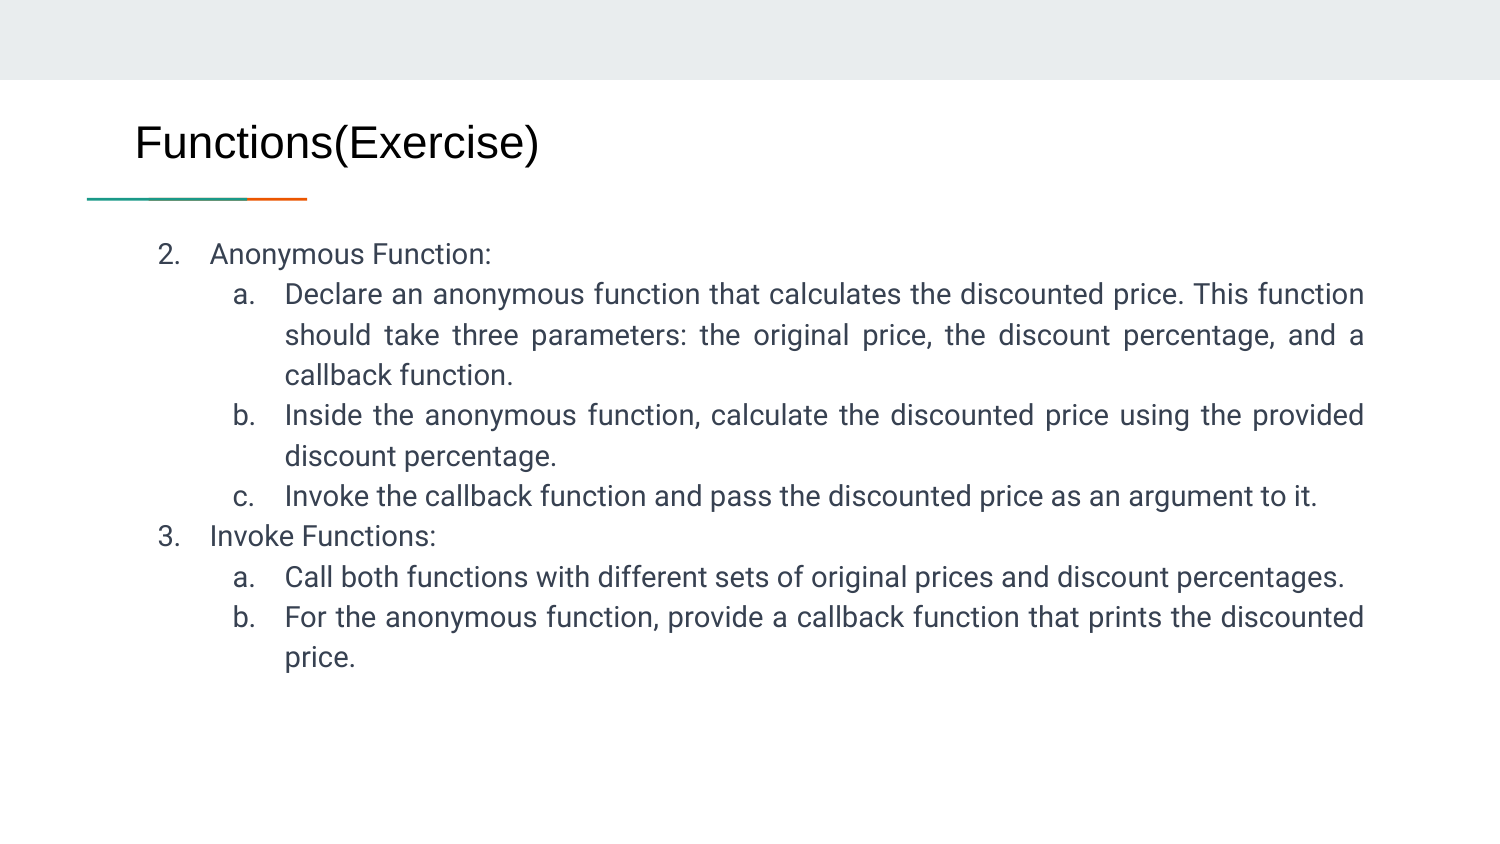

# Functions(Exercise)

Anonymous Function:
Declare an anonymous function that calculates the discounted price. This function should take three parameters: the original price, the discount percentage, and a callback function.
Inside the anonymous function, calculate the discounted price using the provided discount percentage.
Invoke the callback function and pass the discounted price as an argument to it.
Invoke Functions:
Call both functions with different sets of original prices and discount percentages.
For the anonymous function, provide a callback function that prints the discounted price.